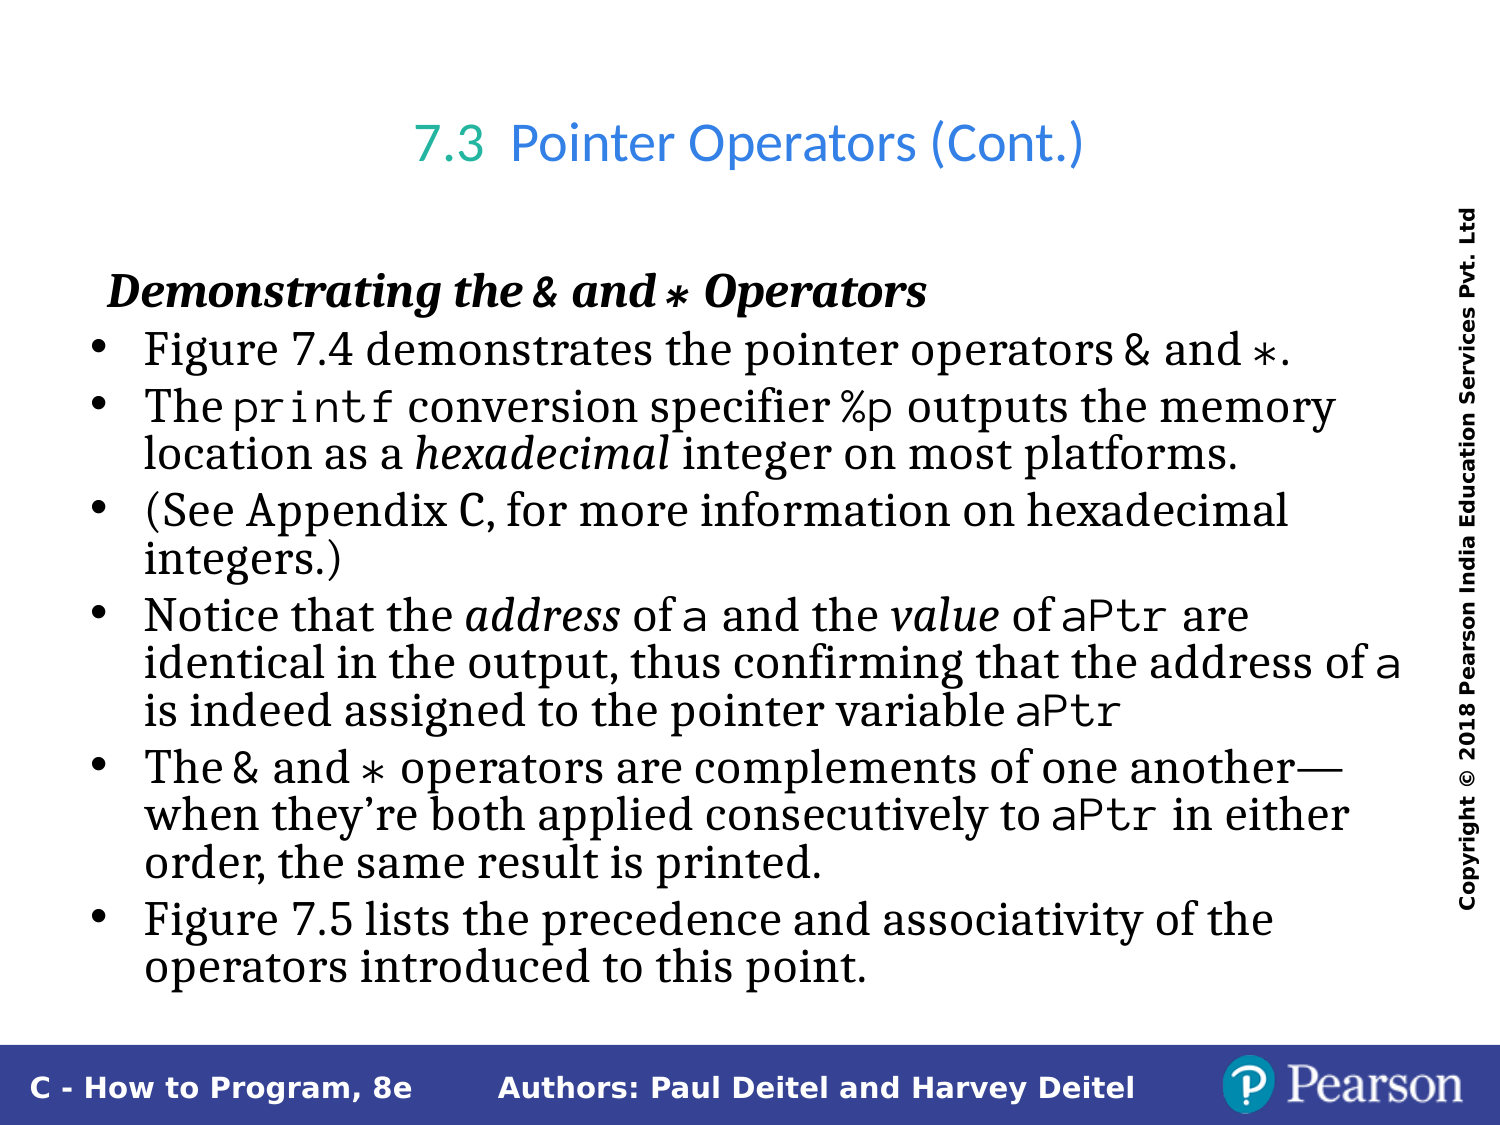

# 7.3  Pointer Operators (Cont.)
Demonstrating the & and * Operators
Figure 7.4 demonstrates the pointer operators & and *.
The printf conversion specifier %p outputs the memory location as a hexadecimal integer on most platforms.
(See Appendix C, for more information on hexadecimal integers.)
Notice that the address of a and the value of aPtr are identical in the output, thus confirming that the address of a is indeed assigned to the pointer variable aPtr
The & and * operators are complements of one another—when they’re both applied consecutively to aPtr in either order, the same result is printed.
Figure 7.5 lists the precedence and associativity of the operators introduced to this point.